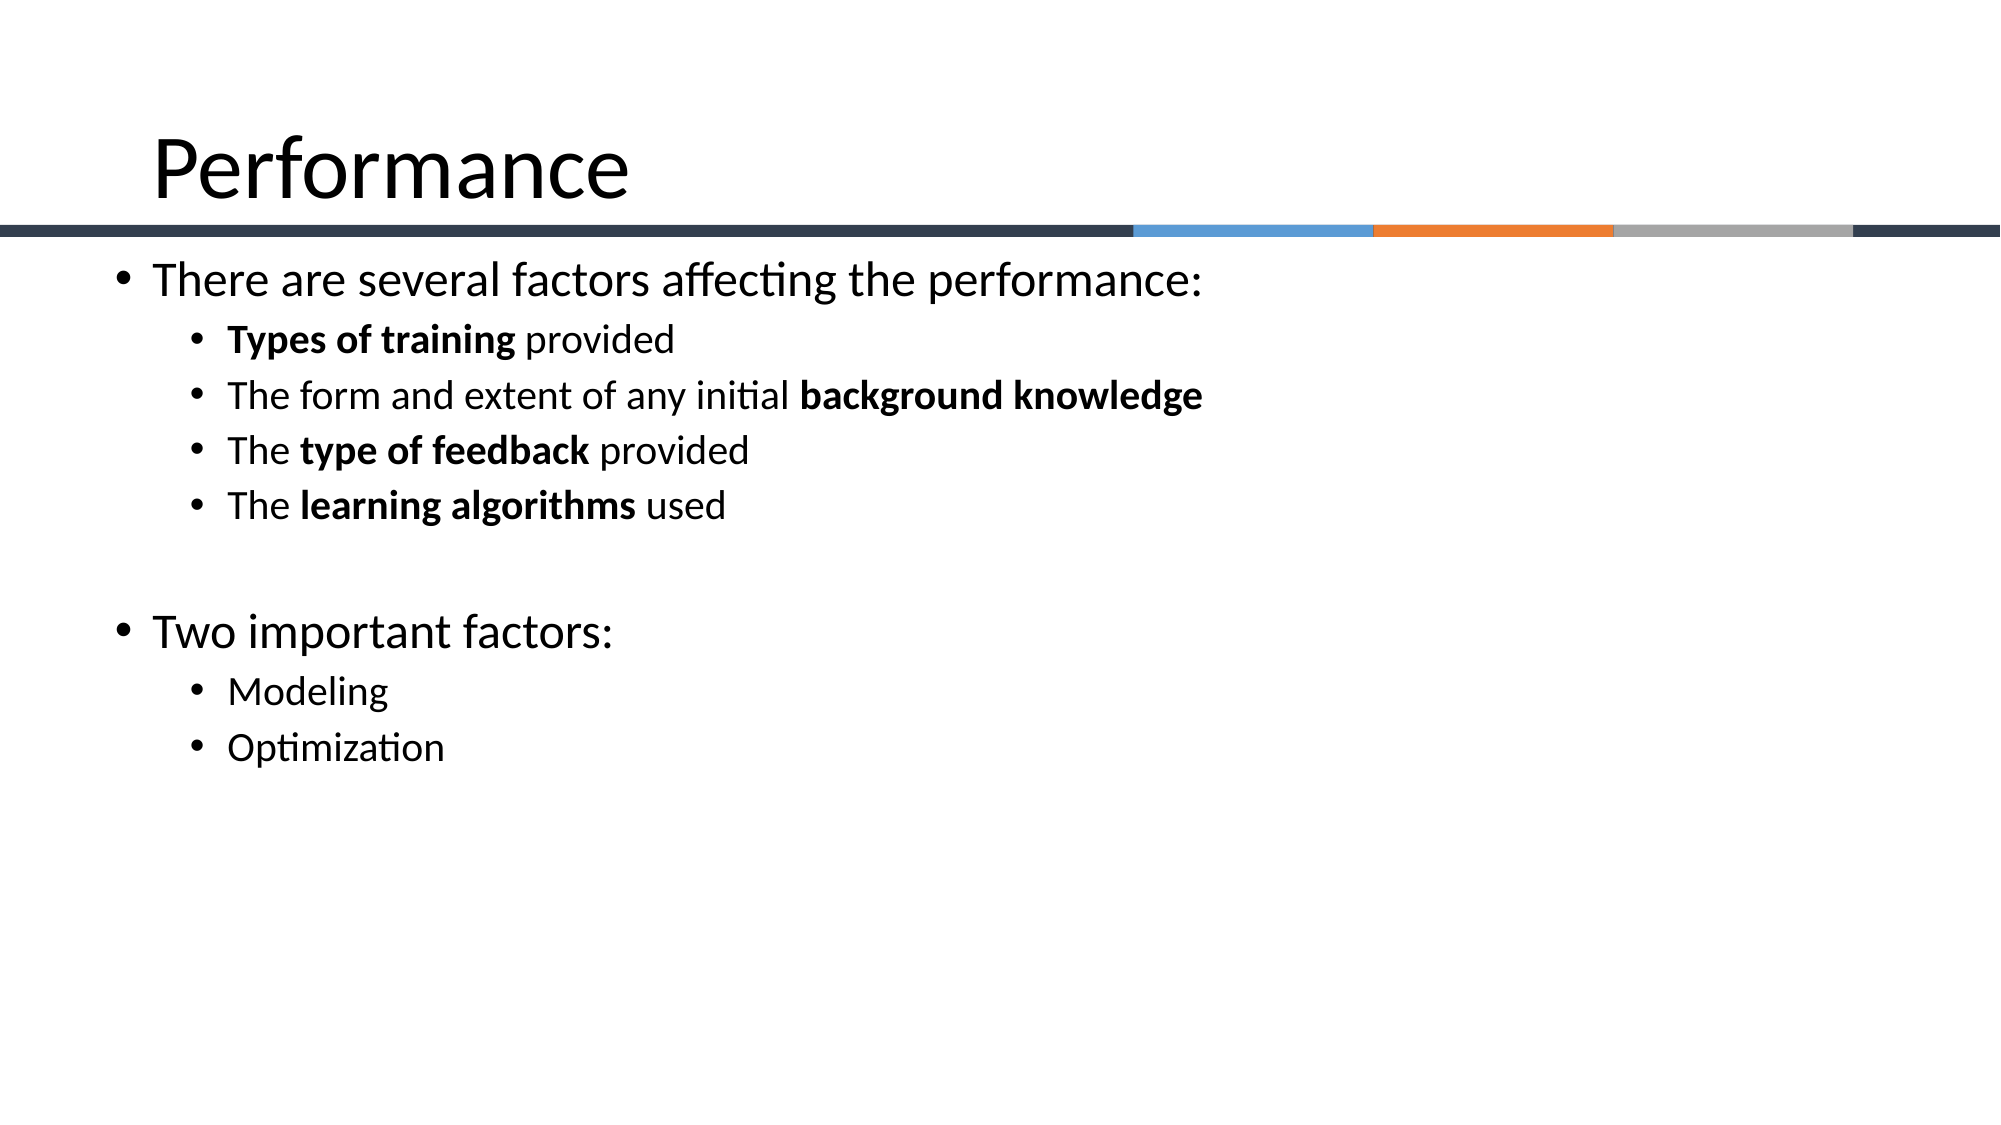

# Performance
There are several factors affecting the performance:
Types of training provided
The form and extent of any initial background knowledge
The type of feedback provided
The learning algorithms used

Two important factors:
Modeling
Optimization